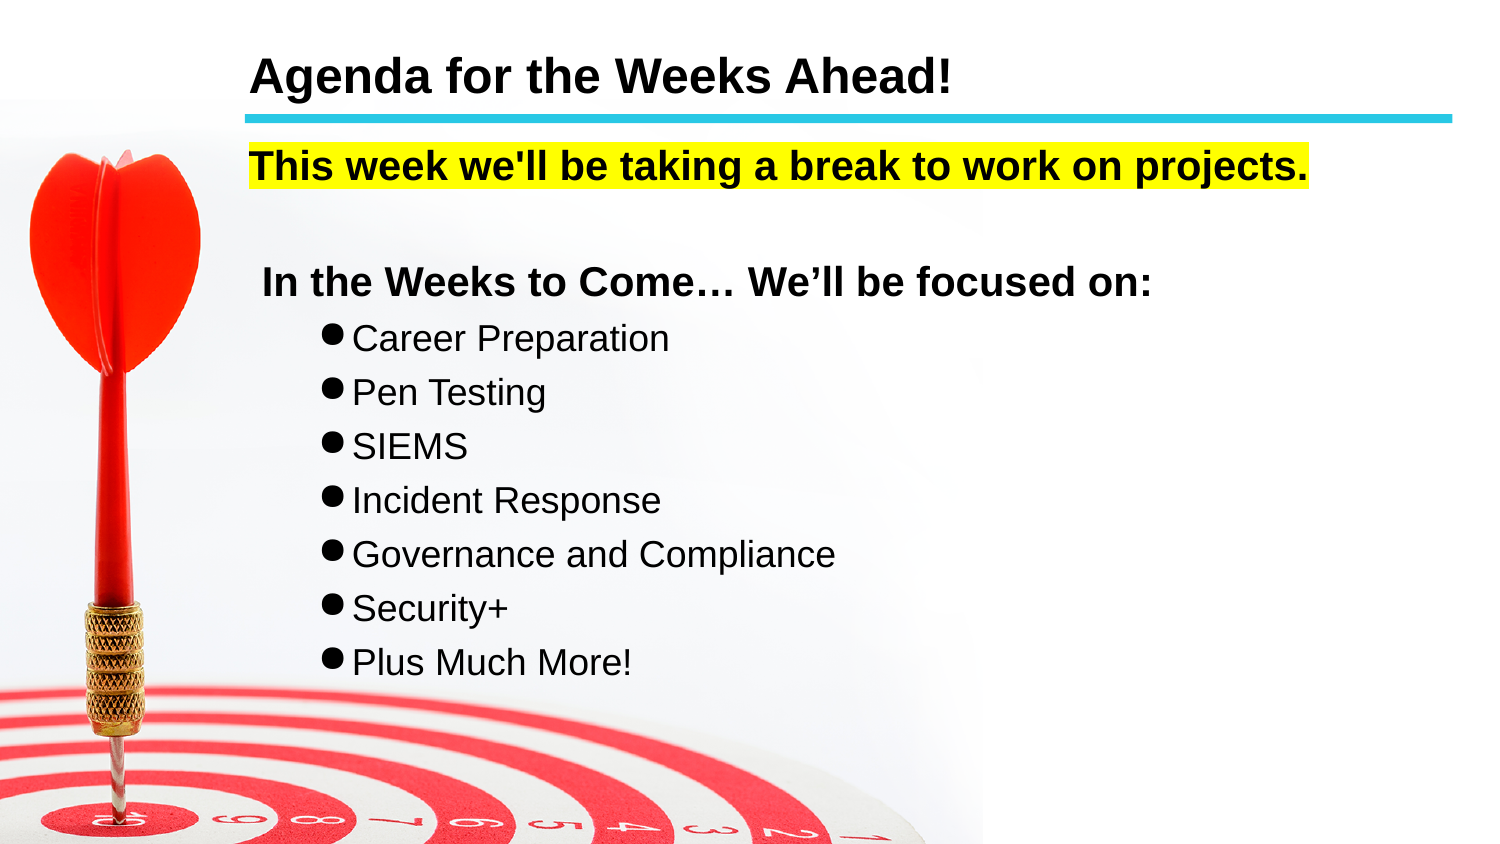

# Agenda for the Weeks Ahead!
This week we'll be taking a break to work on projects.
In the Weeks to Come… We’ll be focused on:
Career Preparation
Pen Testing
SIEMS
Incident Response
Governance and Compliance
Security+
Plus Much More!